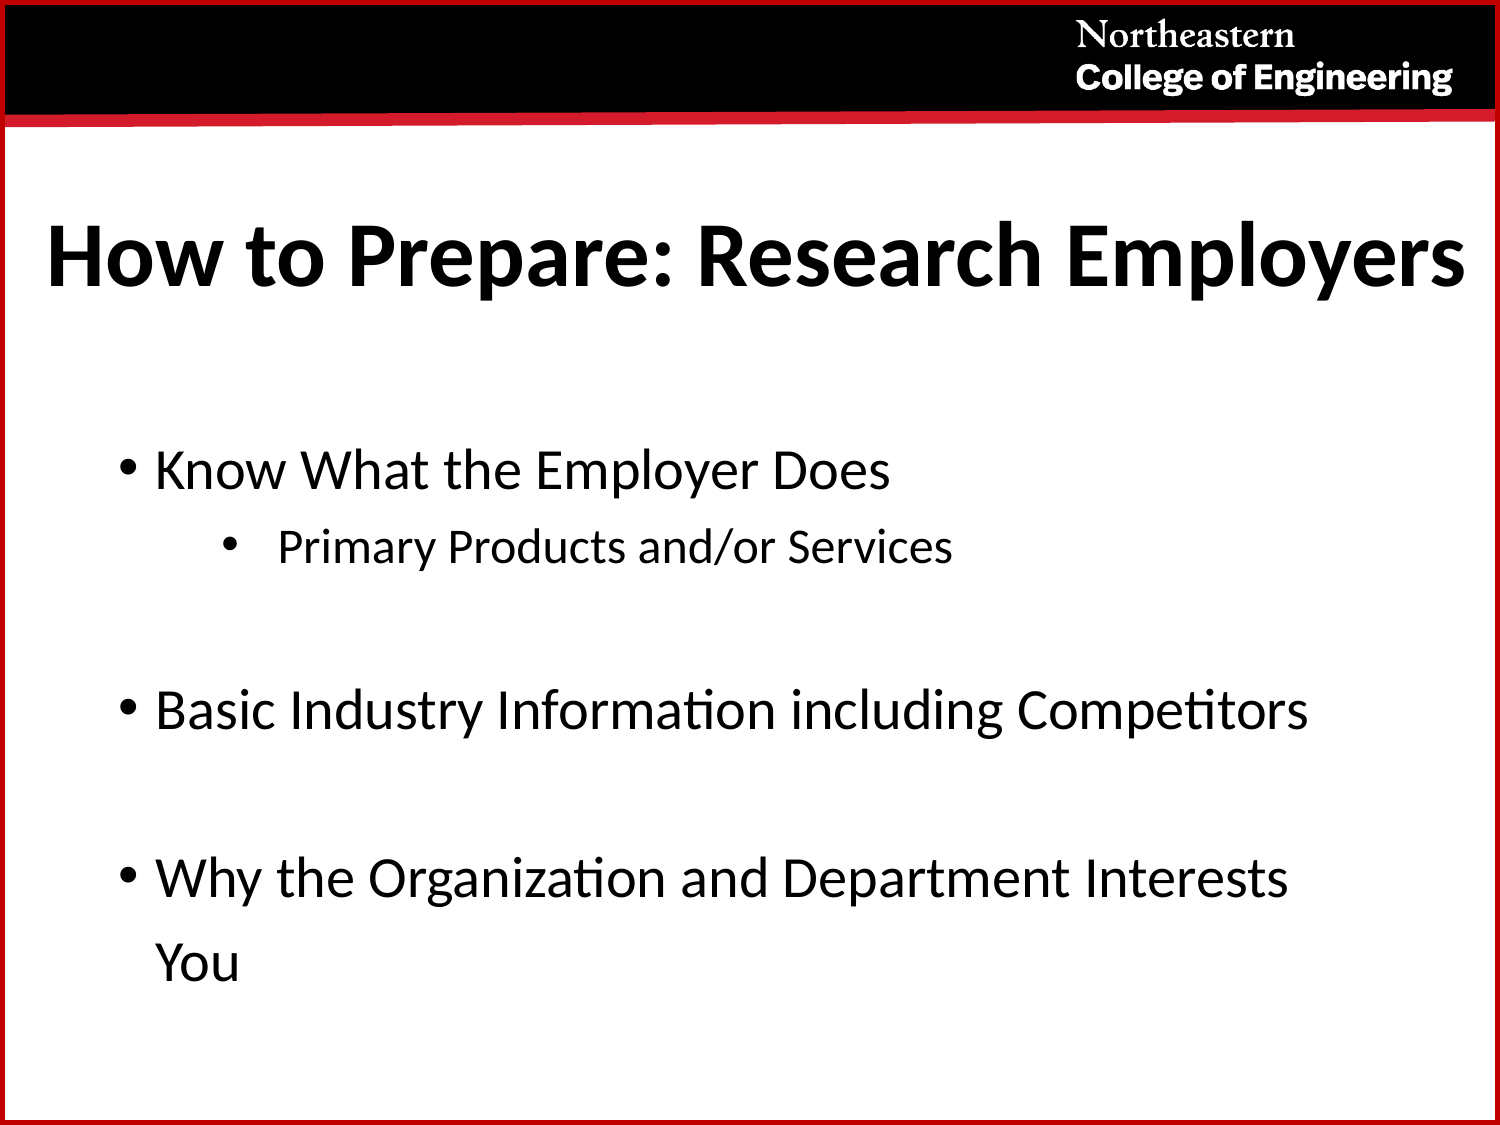

# How to Prepare: Research Employers
Know What the Employer Does
Primary Products and/or Services

Basic Industry Information including Competitors

Why the Organization and Department Interests You